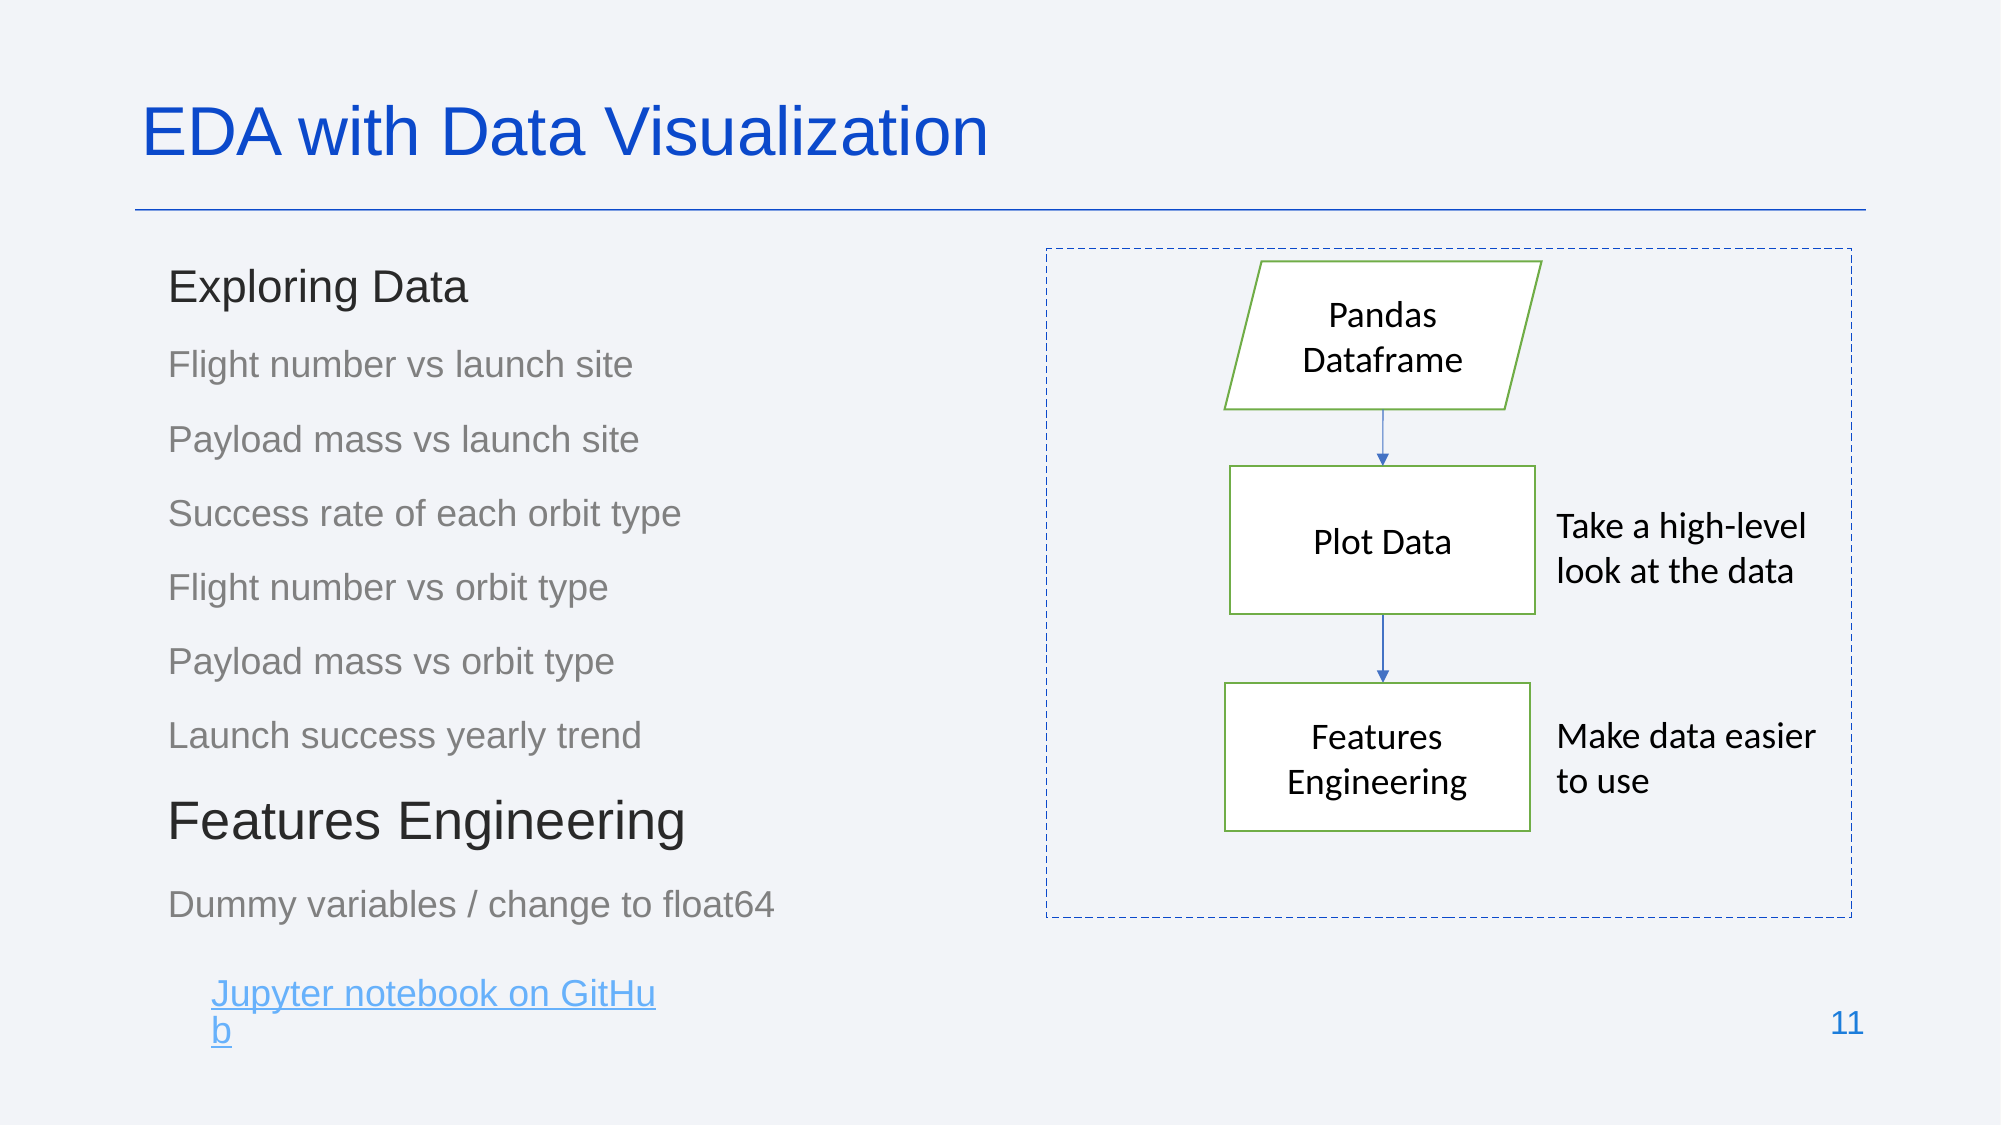

EDA with Data Visualization
Exploring Data
Flight number vs launch site
Payload mass vs launch site
Success rate of each orbit type
Flight number vs orbit type
Payload mass vs orbit type
Launch success yearly trend
Features Engineering
Dummy variables / change to float64

Pandas Dataframe
Plot Data
Take a high-level look at the data
Features Engineering
Make data easier to use
Jupyter notebook on GitHub
11